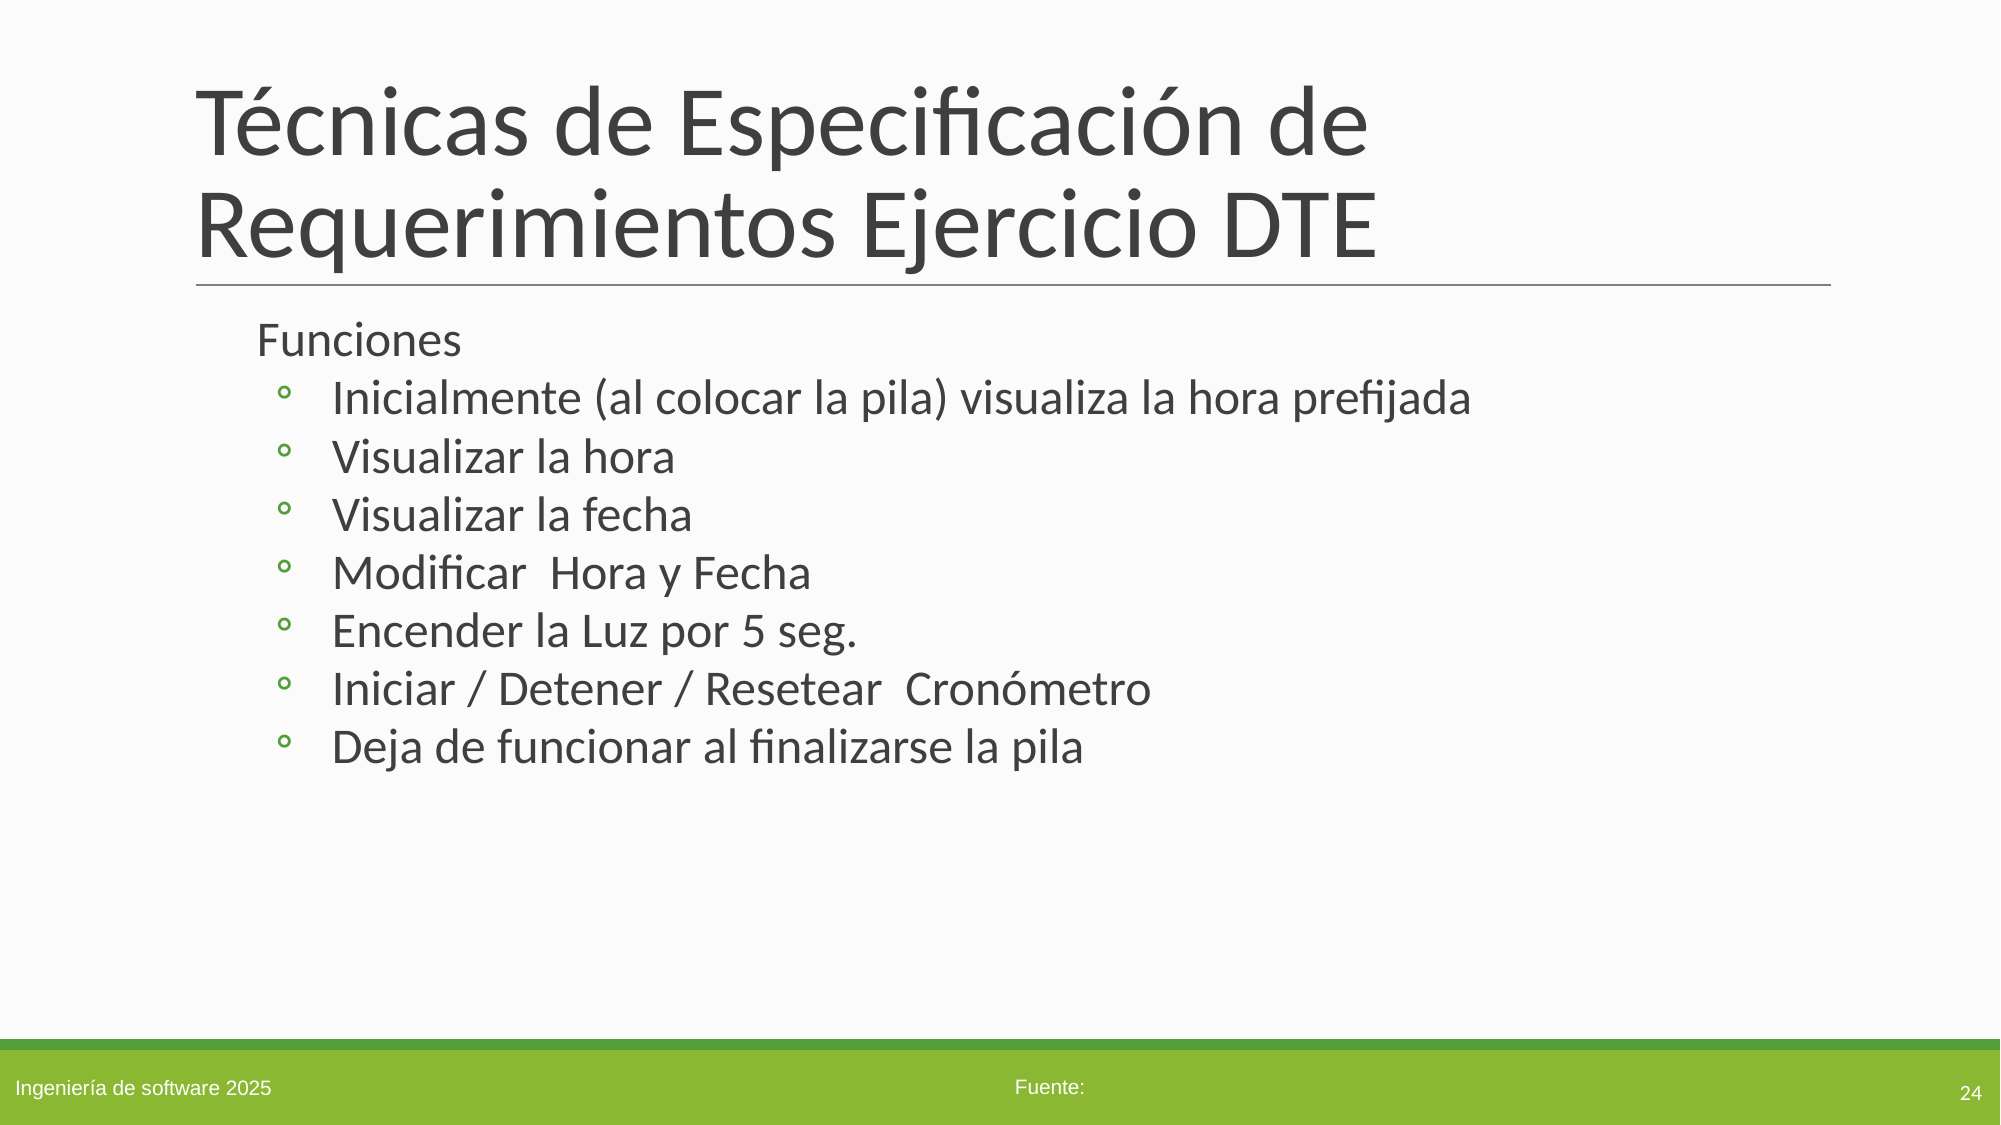

# Técnicas de Especificación de Requerimientos Ejercicio DTE
Funciones
Inicialmente (al colocar la pila) visualiza la hora prefijada
Visualizar la hora
Visualizar la fecha
Modificar  Hora y Fecha
Encender la Luz por 5 seg.
Iniciar / Detener / Resetear  Cronómetro
Deja de funcionar al finalizarse la pila

24